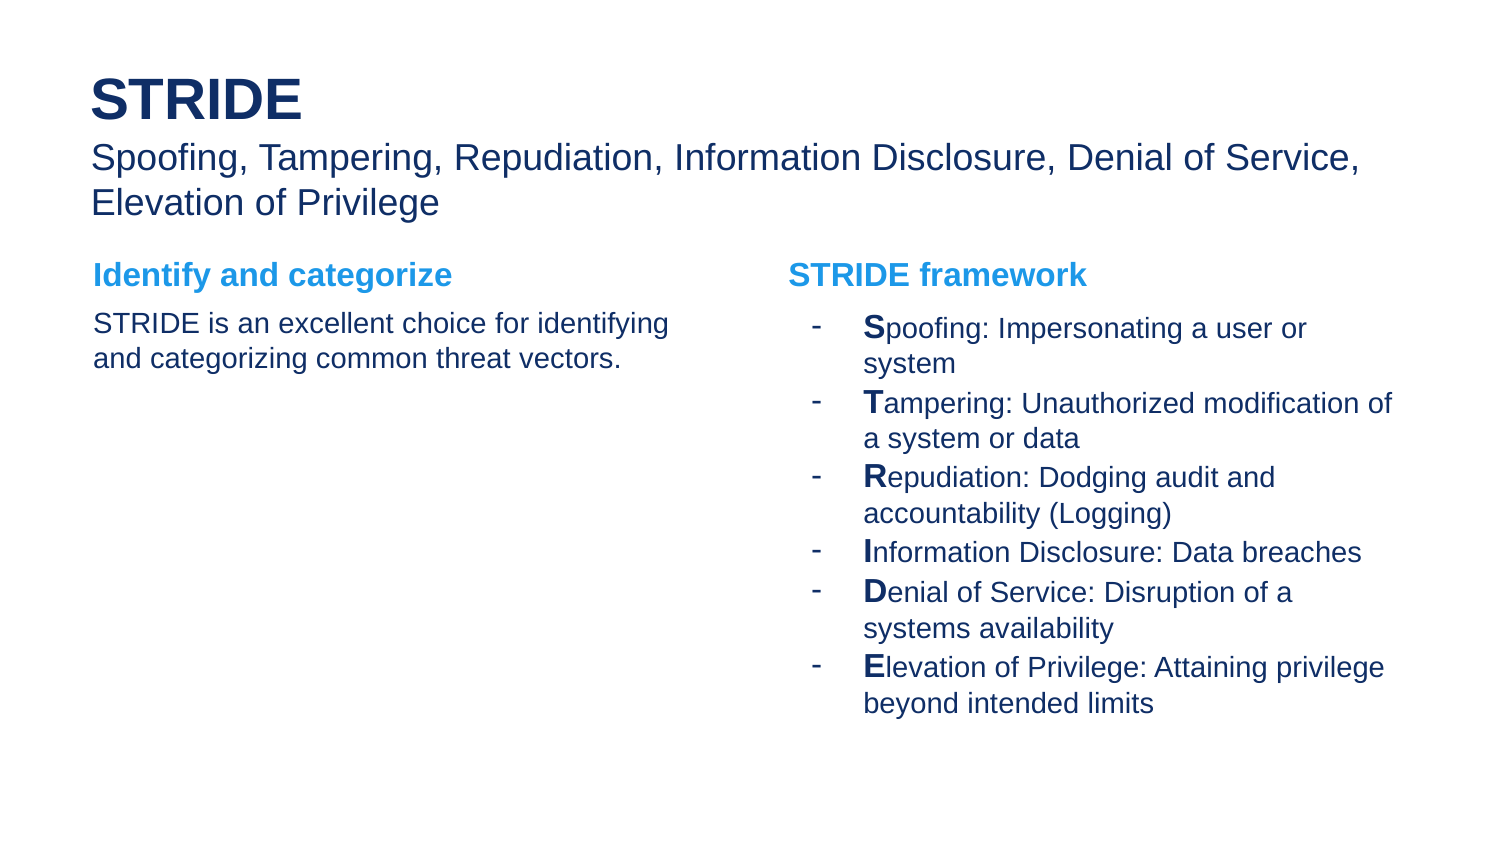

# STRIDE
Spoofing, Tampering, Repudiation, Information Disclosure, Denial of Service, Elevation of Privilege
Identify and categorize
STRIDE framework
STRIDE is an excellent choice for identifying and categorizing common threat vectors.
Spoofing: Impersonating a user or system
Tampering: Unauthorized modification of a system or data
Repudiation: Dodging audit and accountability (Logging)
Information Disclosure: Data breaches
Denial of Service: Disruption of a systems availability
Elevation of Privilege: Attaining privilege beyond intended limits